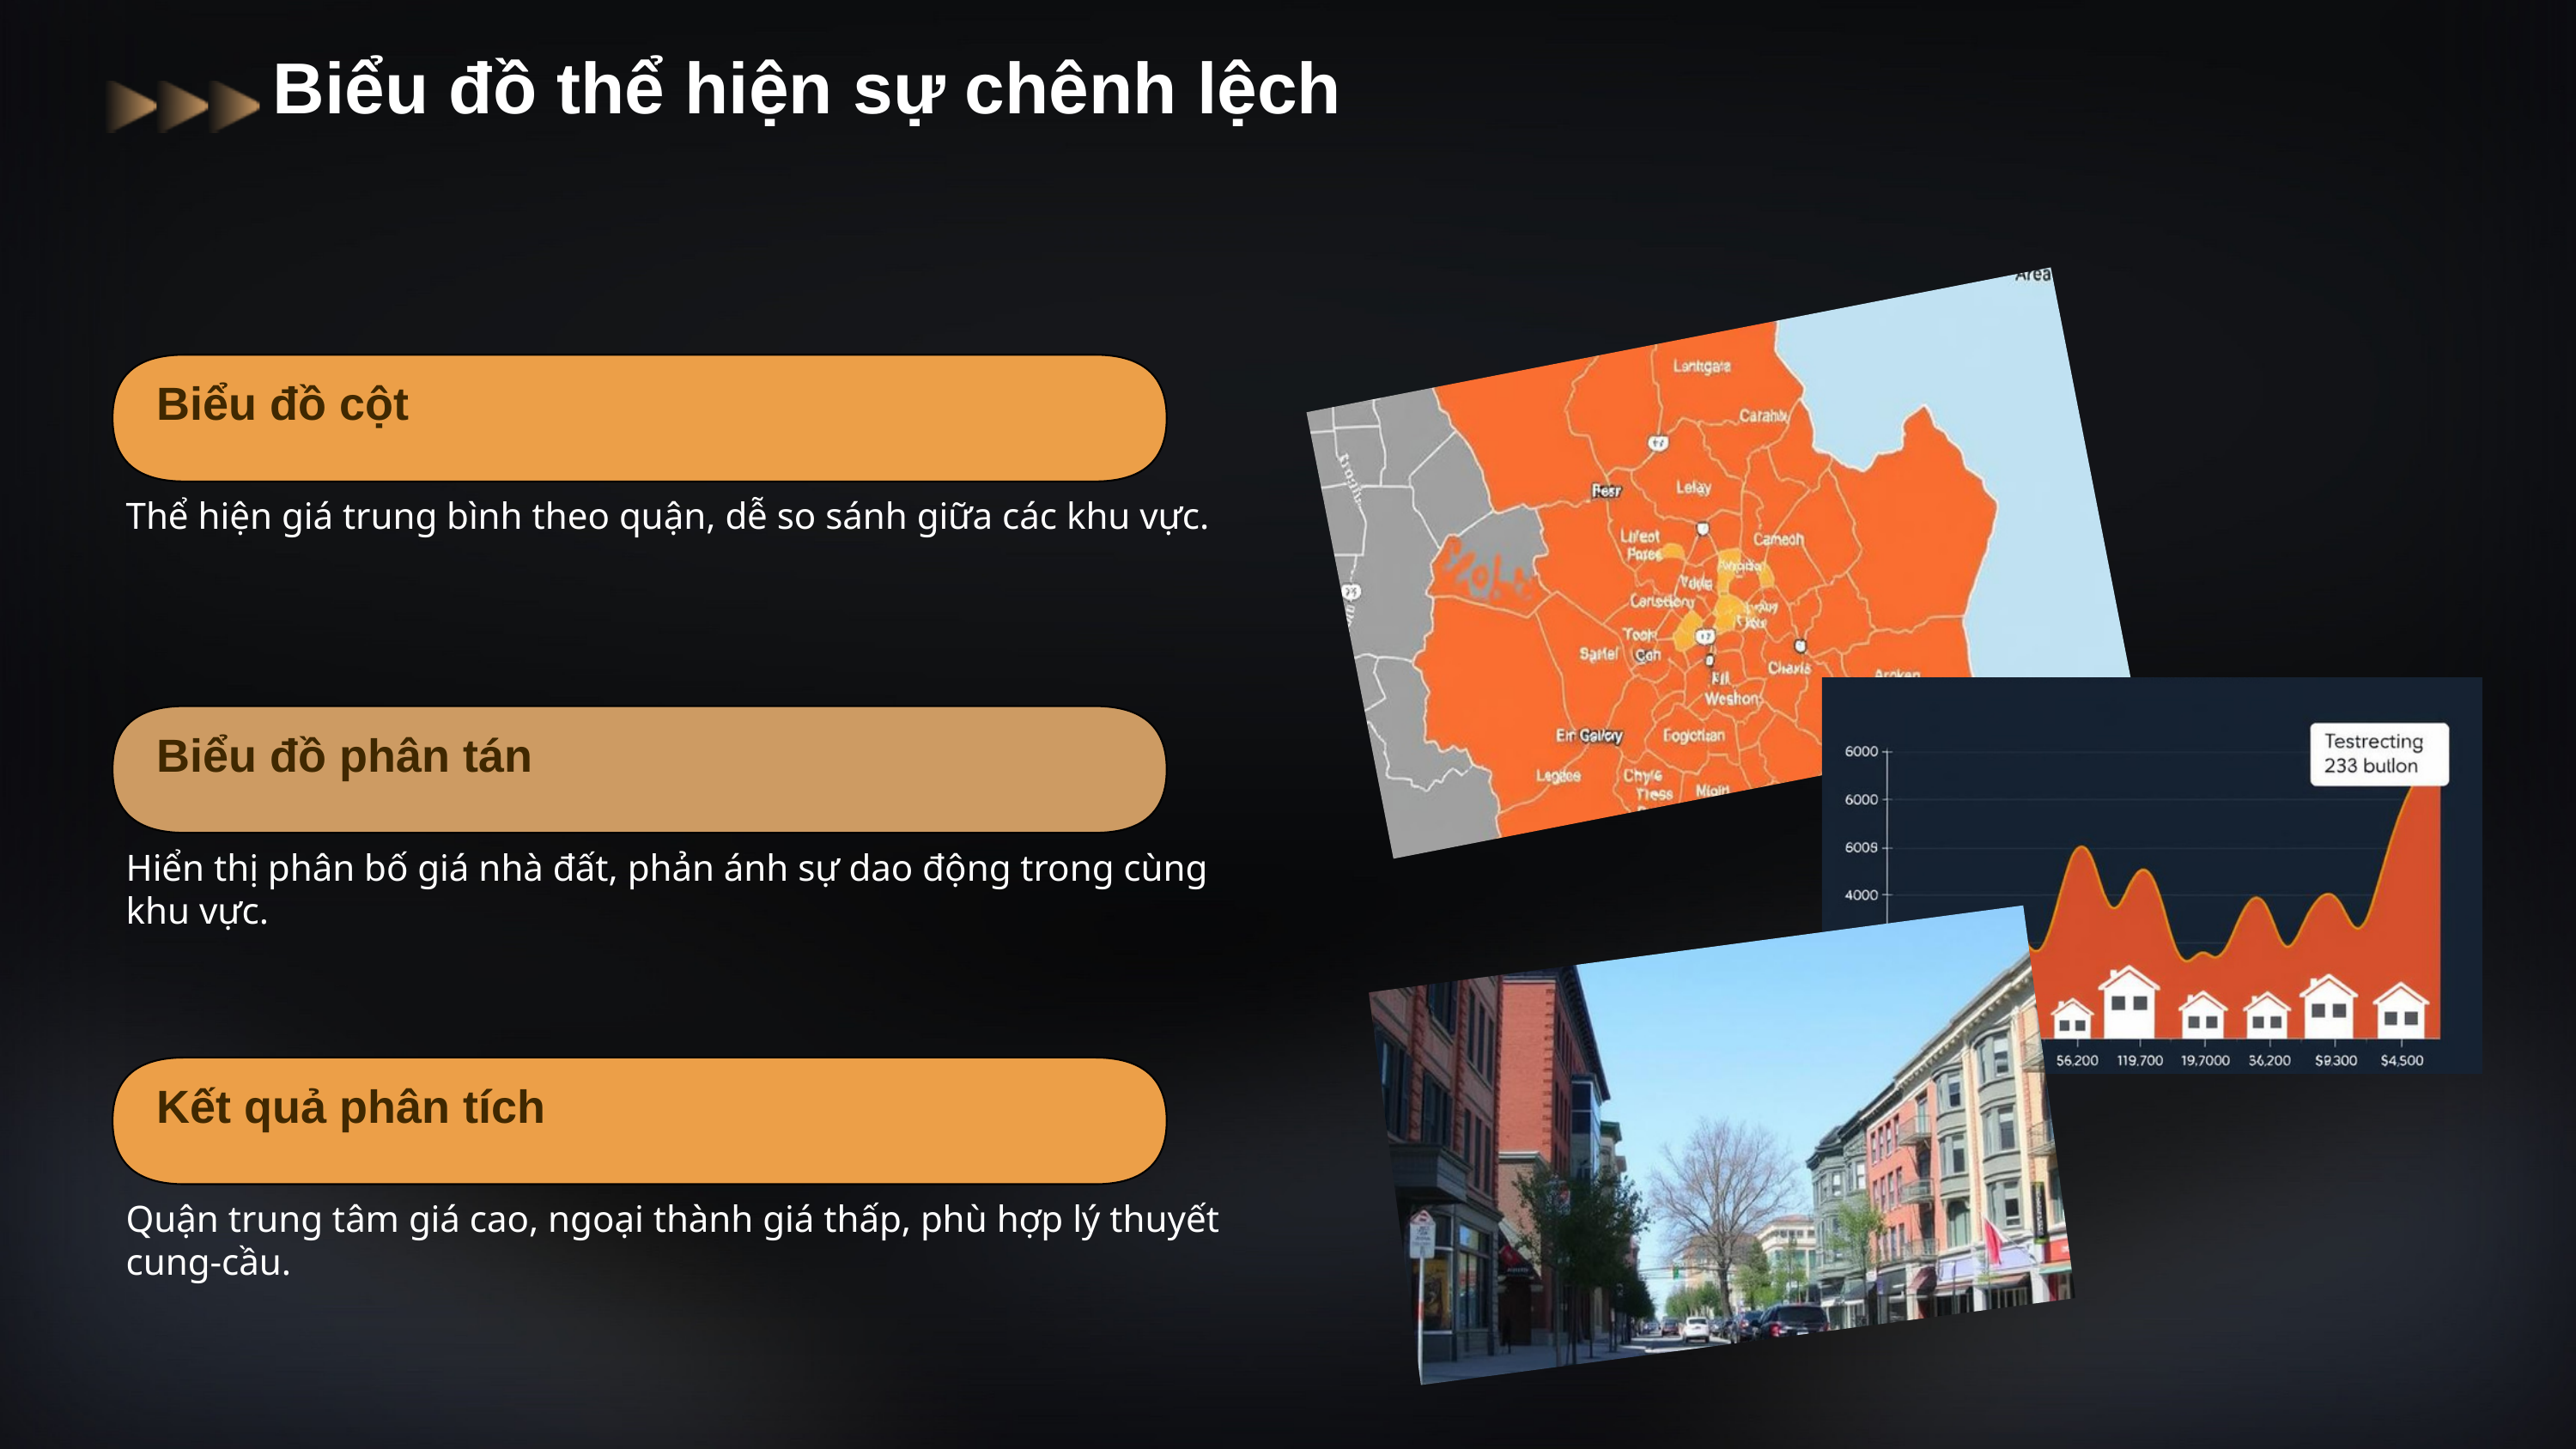

Biểu đồ thể hiện sự chênh lệch

Biểu đồ cột
Thể hiện giá trung bình theo quận, dễ so sánh giữa các khu vực.

Biểu đồ phân tán
Hiển thị phân bố giá nhà đất, phản ánh sự dao động trong cùng khu vực.

Kết quả phân tích
Quận trung tâm giá cao, ngoại thành giá thấp, phù hợp lý thuyết cung-cầu.